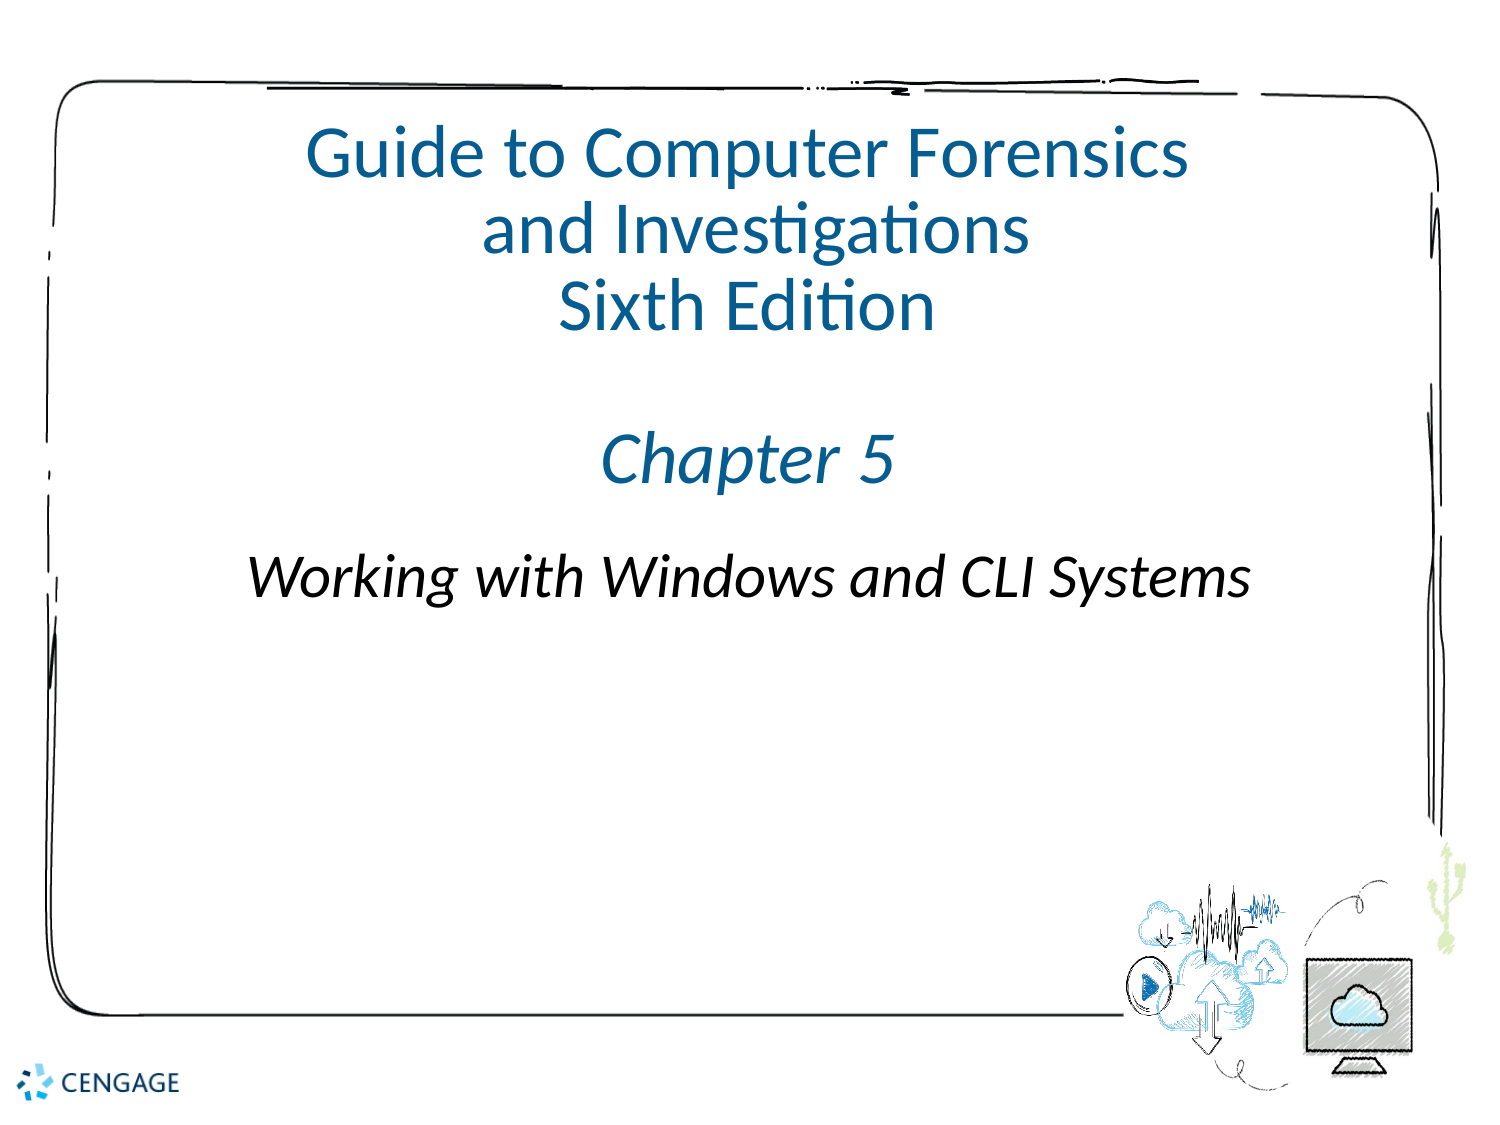

# Guide to Computer Forensics and Investigations Sixth Edition Chapter 5
Working with Windows and CLI Systems